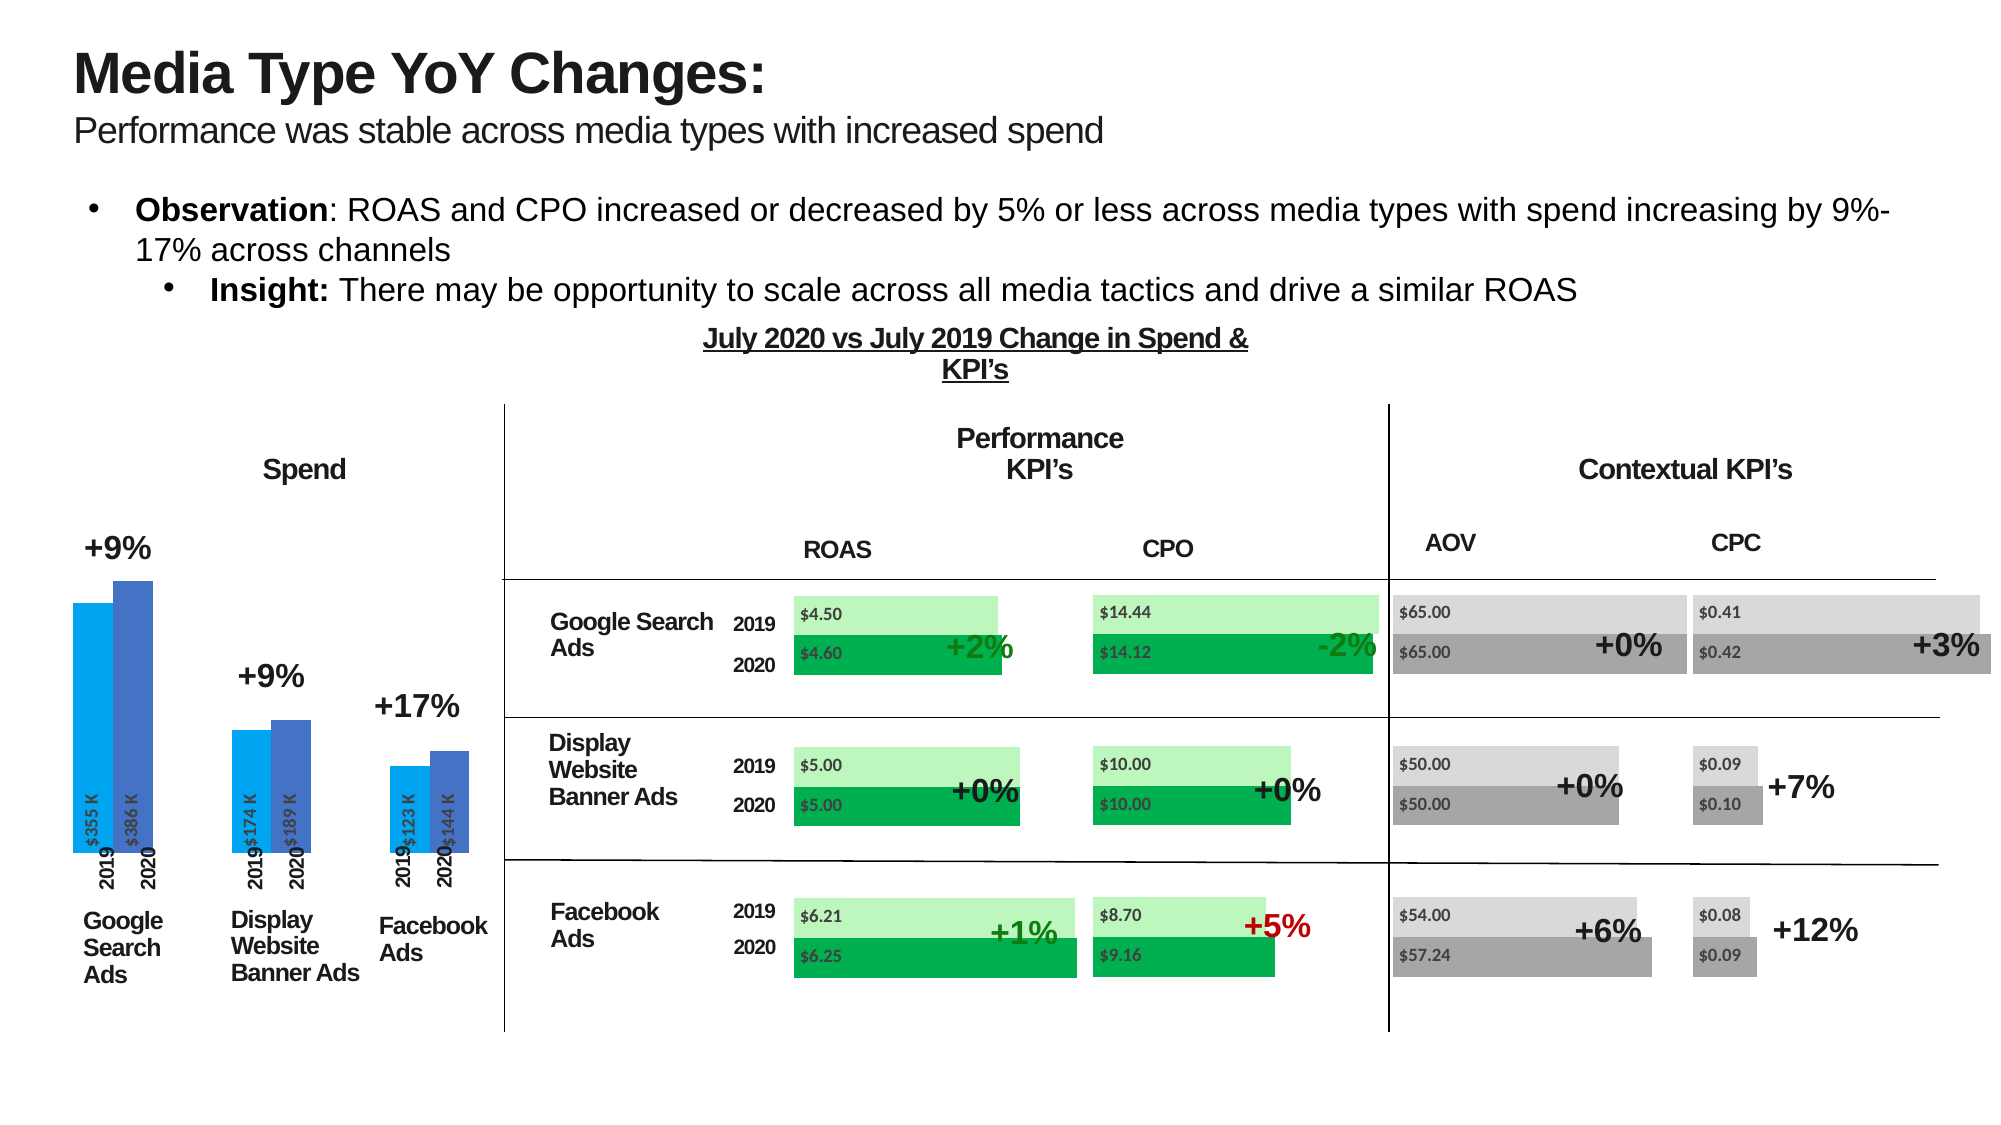

Media Type YoY Changes:
Performance was stable across media types with increased spend
Observation: ROAS and CPO increased or decreased by 5% or less across media types with spend increasing by 9%-17% across channels
Insight: There may be opportunity to scale across all media tactics and drive a similar ROAS
July 2020 vs July 2019 Change in Spend & KPI’s
Spend
Performance KPI’s
Contextual KPI’s
+9%

### Chart

| Category | Spend | Spend |
|---|---|---|
| Google Search Ads | 354743.27777777787 | 386058.18713450286 |
| Display Website Banner Ads | 173905.91999999998 | 189144.00000000006 |
| Facebook Ads | 123417.6 | 144499.2 |
AOV
CPC
CPO
ROAS

### Chart

| Category | CPO | CPO |
|---|---|---|
| Facebook Ads | 9.158400000000002 | 8.69954887218045 |
| Display Website Banner Ads | 10.000000000000002 | 9.999999999999998 |
| Google Search Ads | 14.12321884523515 | 14.44444444444445 |

### Chart

| Category | AOV | AOV |
|---|---|---|
| Facebook Ads | 57.24000000000001 | 53.99999999999999 |
| Display Website Banner Ads | 49.99999999999999 | 50.00000000000001 |
| Google Search Ads | 65.0 | 65.0 |

### Chart

| Category | CPC | CPC |
|---|---|---|
| Facebook Ads | 0.09158400000000001 | 0.0813928458372903 |
| Display Website Banner Ads | 0.10000000000000003 | 0.09334118652940616 |
| Google Search Ads | 0.4236965653570546 | 0.4085714630181934 |

### Chart

| Category | ROAS | ROAS |
|---|---|---|
| Facebook Ads | 6.249999999999999 | 6.207218419415059 |
| Display Website Banner Ads | 4.999999999999998 | 5.000000000000002 |
| Google Search Ads | 4.60235026535254 | 4.499999999999998 |
Google Search
Ads
2019
2020
+3%
+0%
-2%
+2%
+9%
+17%
2019
2020
Display Website
Banner Ads
+0%
+7%
+0%
+0%
2019
2020
2019
2020
2019
2020
+5%
Facebook
Ads
2019
2020
+12%
+6%
+1%
Display
Website
Banner Ads
Google
Search
Ads
Facebook
Ads